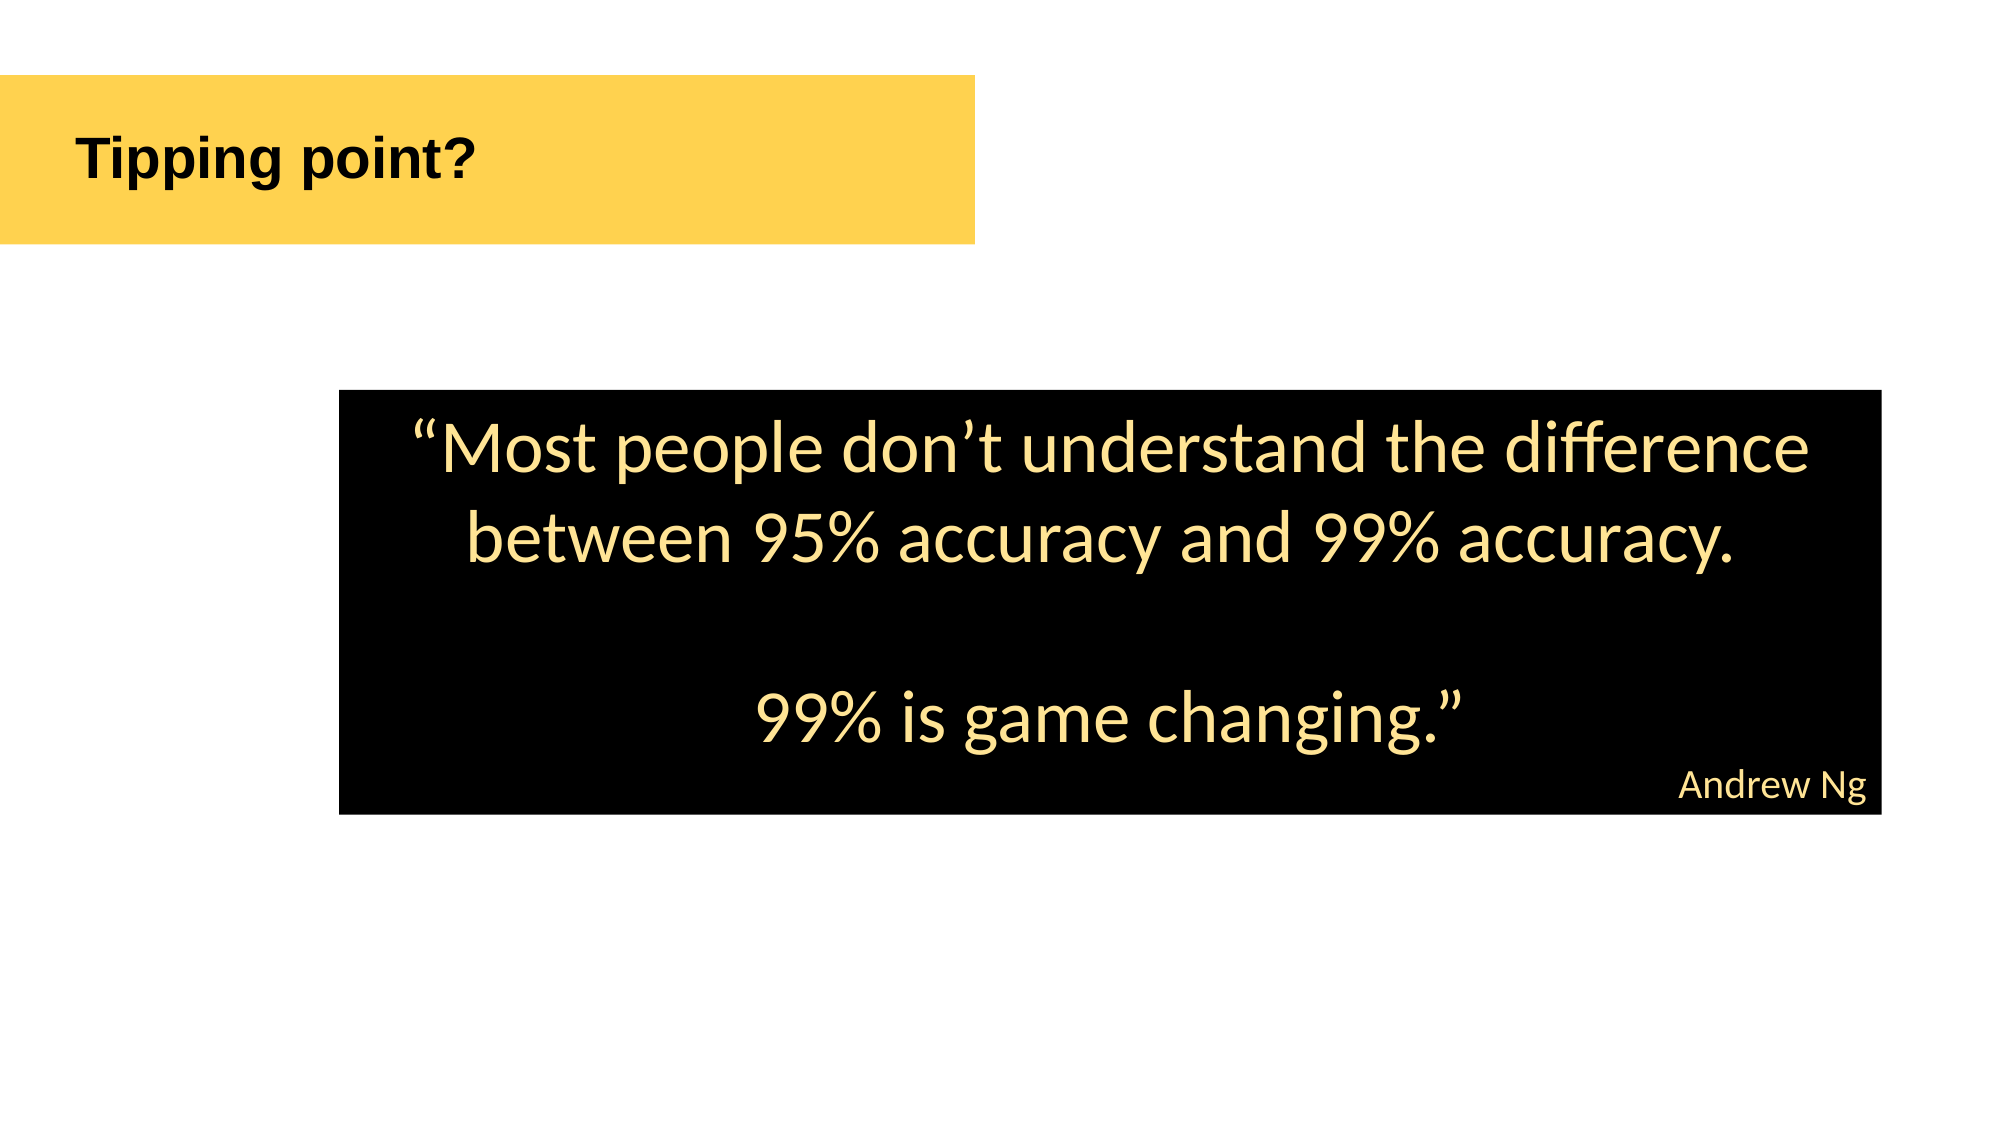

# Tipping point?
“Most people don’t understand the difference between 95% accuracy and 99% accuracy.

99% is game changing.”
Andrew Ng